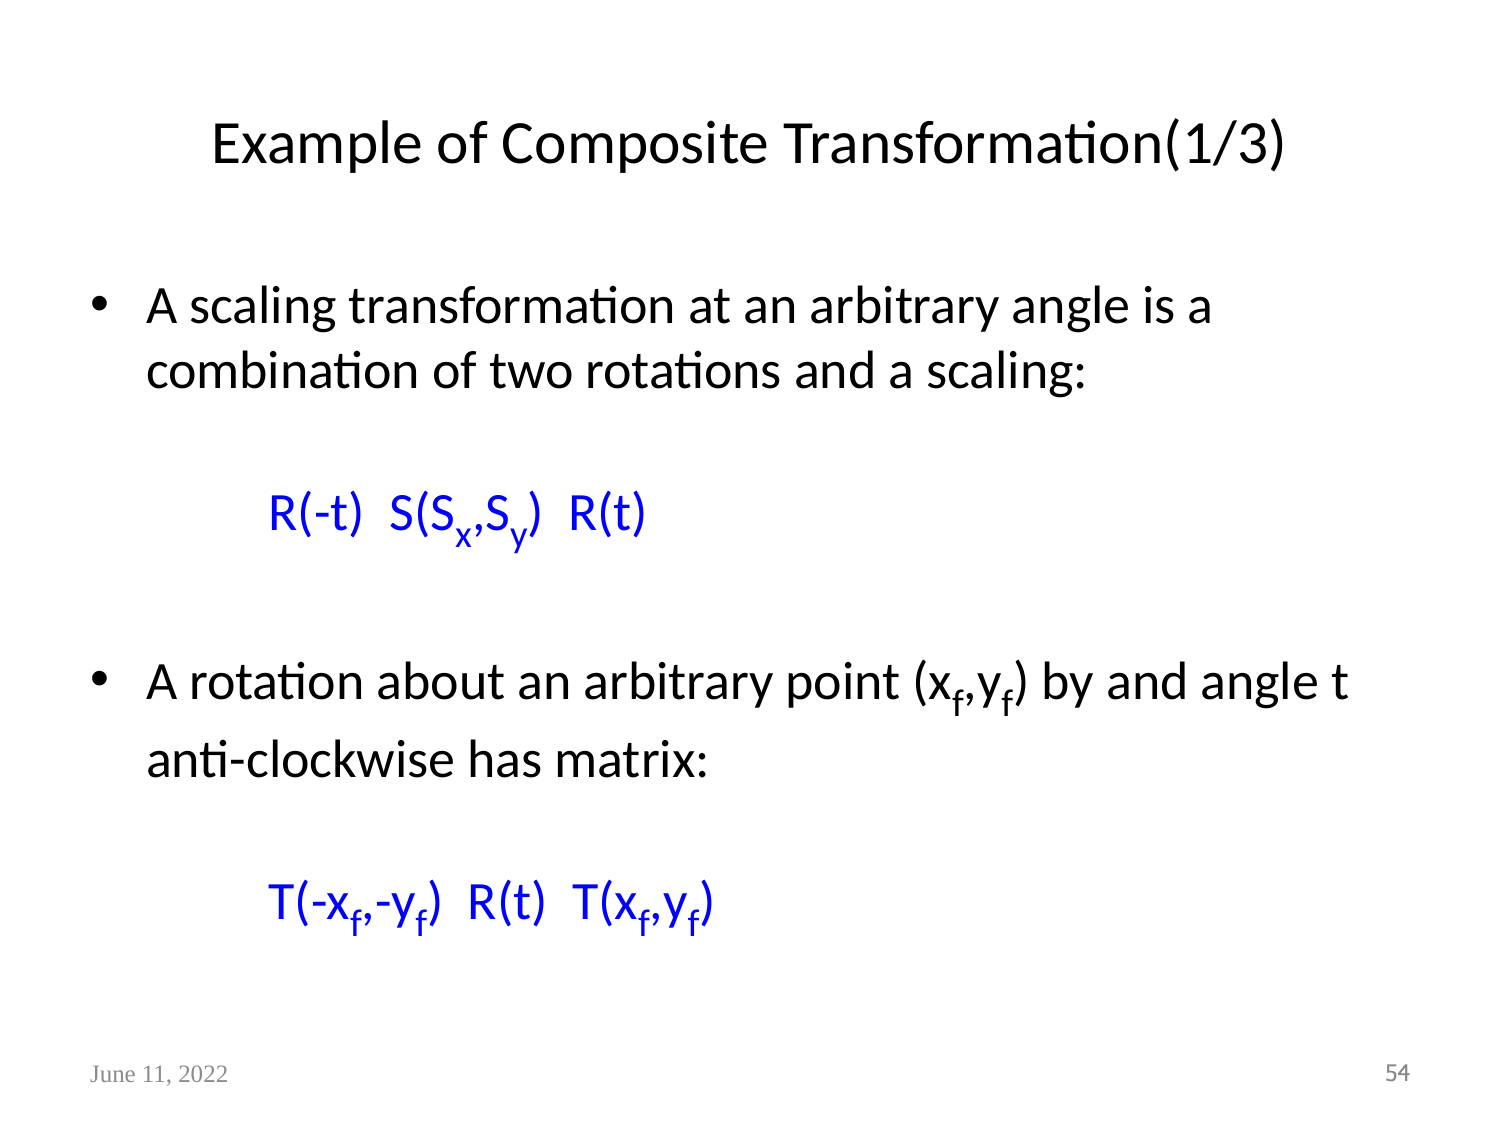

# Example of Composite Transformation(1/3)
A scaling transformation at an arbitrary angle is a combination of two rotations and a scaling:
          R(-t)  S(Sx,Sy)  R(t)
A rotation about an arbitrary point (xf,yf) by and angle t anti-clockwise has matrix:
          T(-xf,-yf)  R(t)  T(xf,yf)
June 11, 2022
54